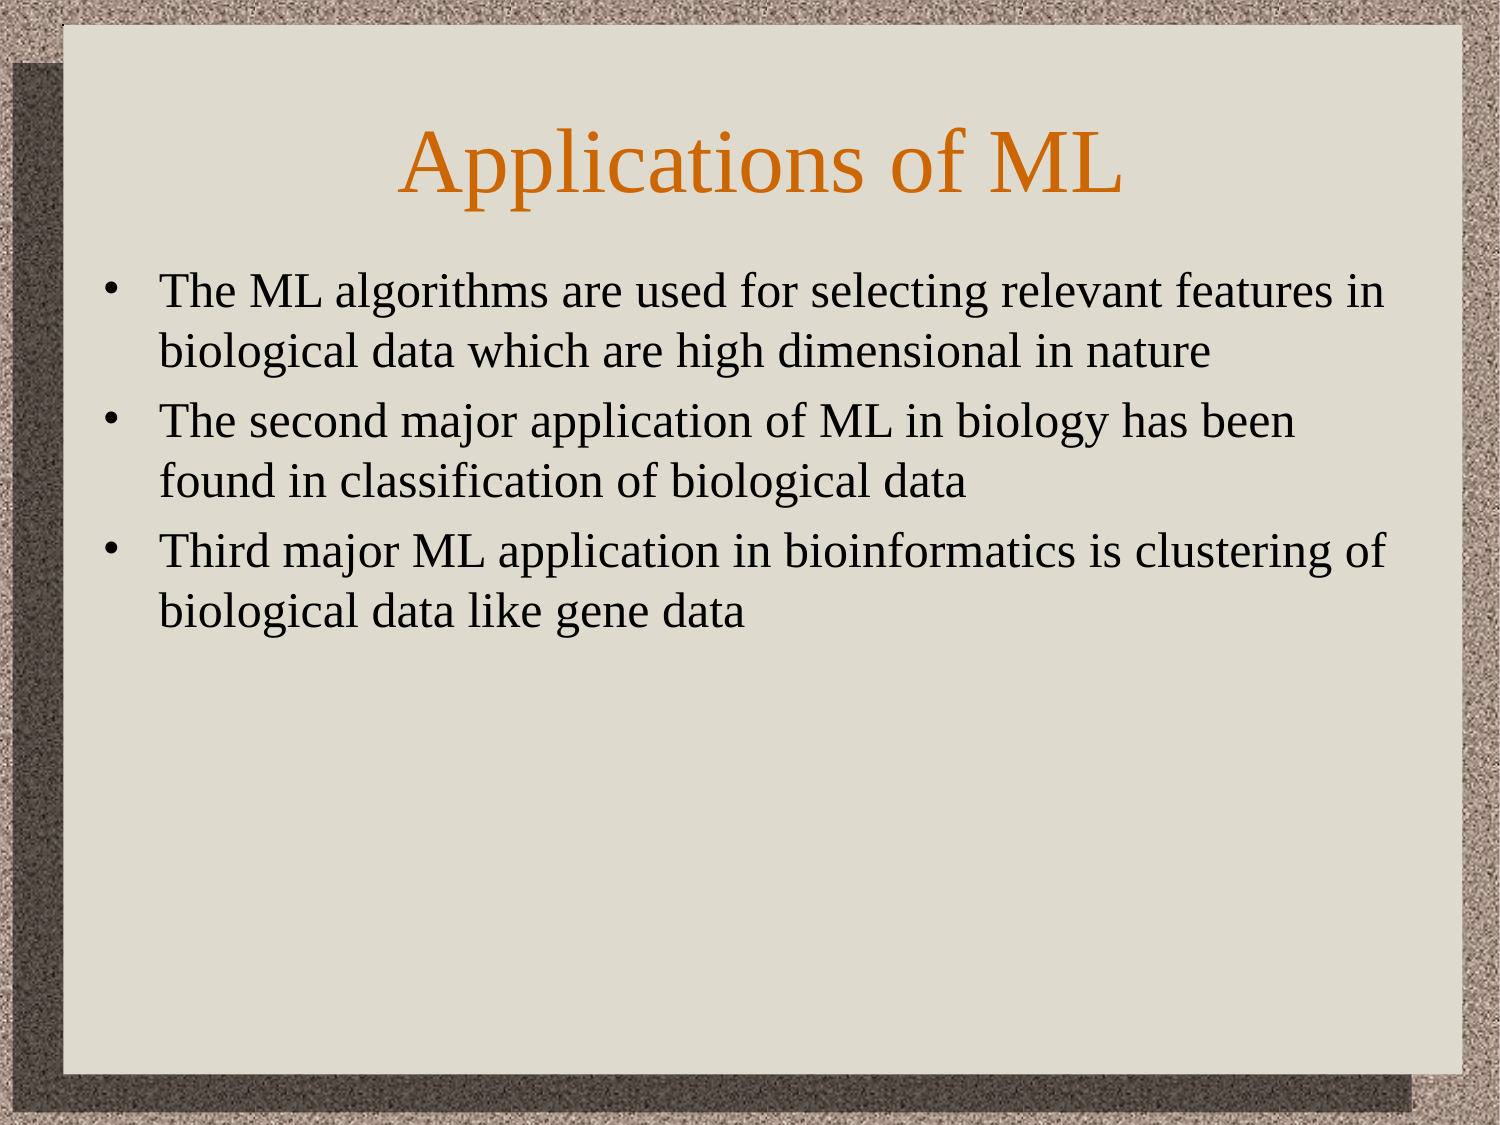

# Applications of ML
The ML algorithms are used for selecting relevant features in biological data which are high dimensional in nature
The second major application of ML in biology has been found in classification of biological data
Third major ML application in bioinformatics is clustering of biological data like gene data